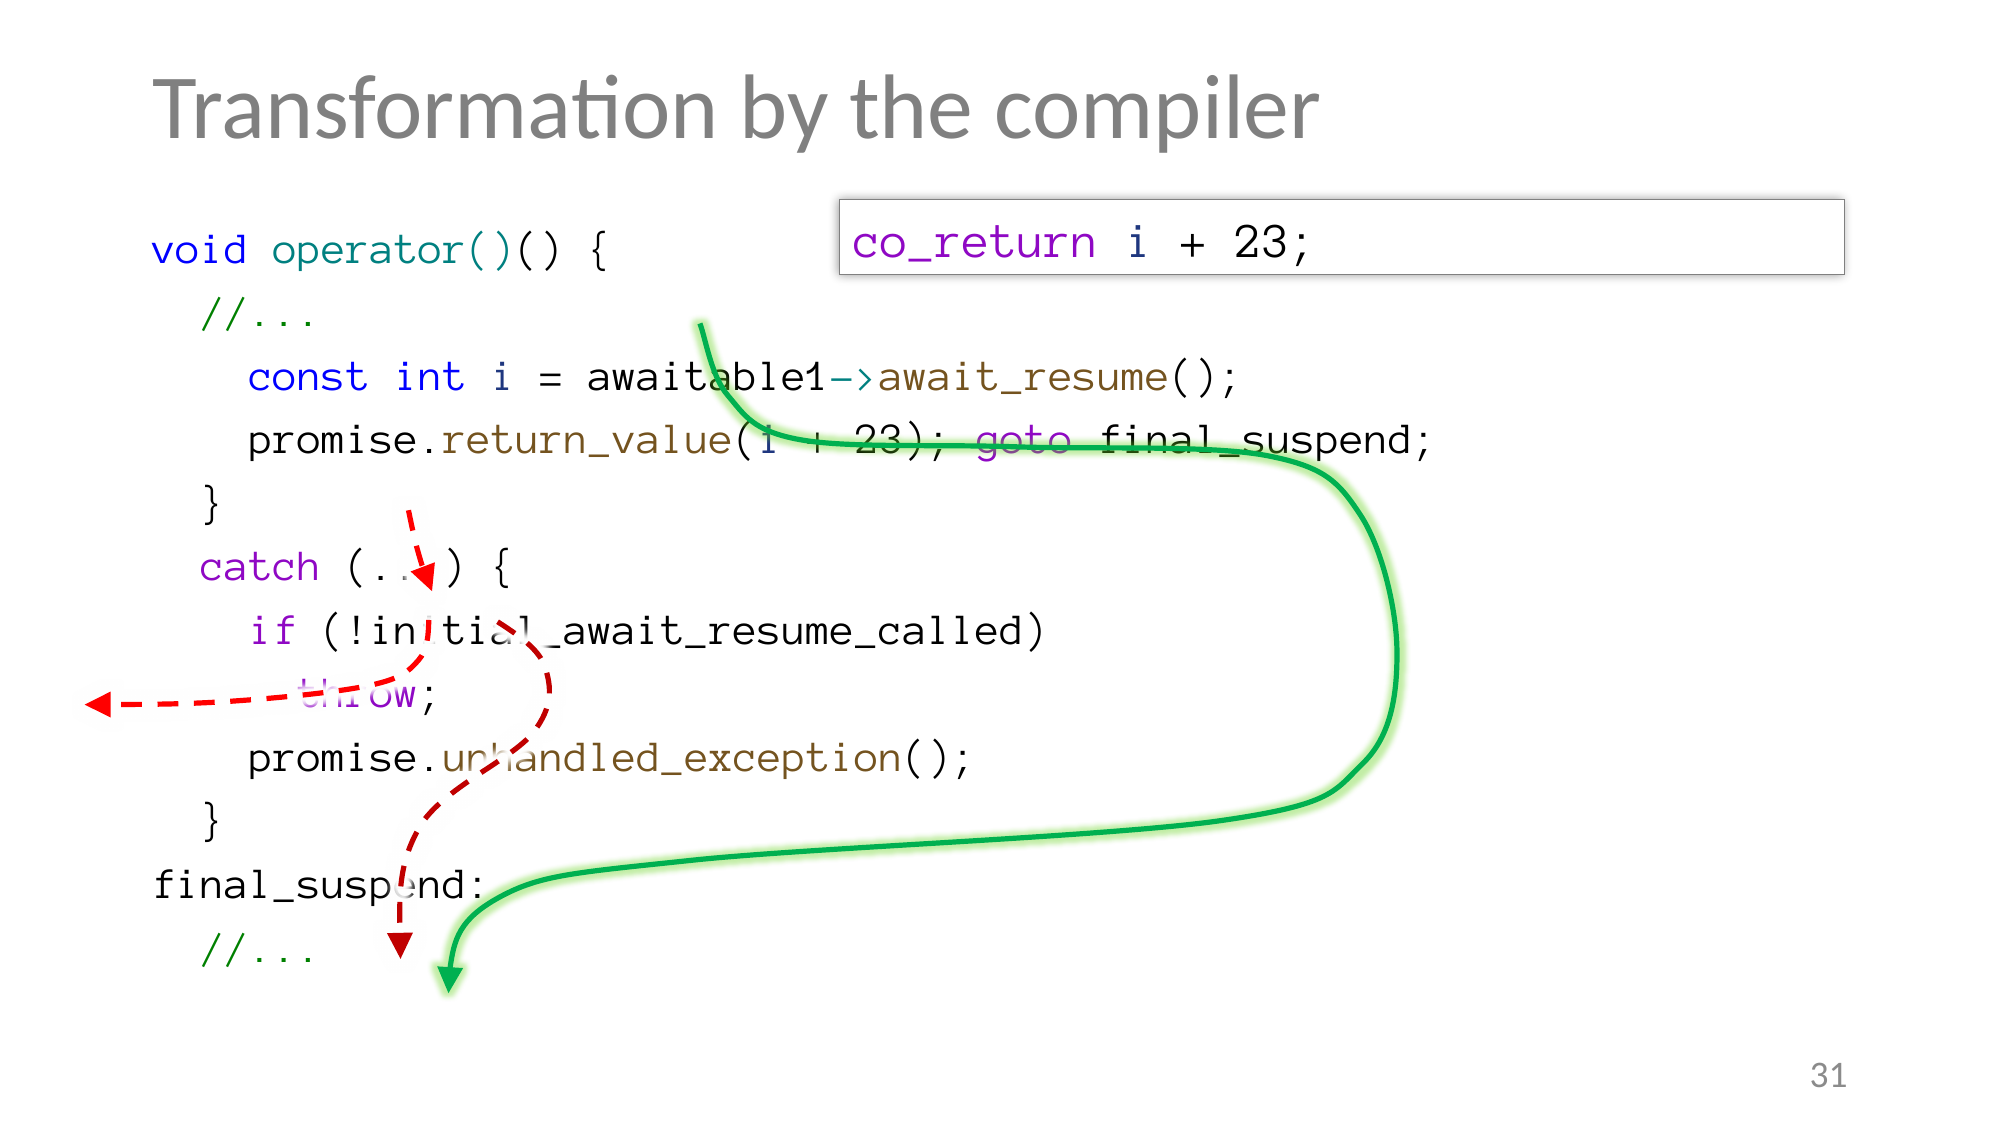

# Transformation by the compiler
co_return i + 23;
void operator()() {
  //...
    const int i = awaitable1->await_resume();
    promise.return_value(i + 23); goto final_suspend;
  }
  catch (...) {
    if (!initial_await_resume_called)
      throw;
    promise.unhandled_exception();
  }
final_suspend:
  //...

31